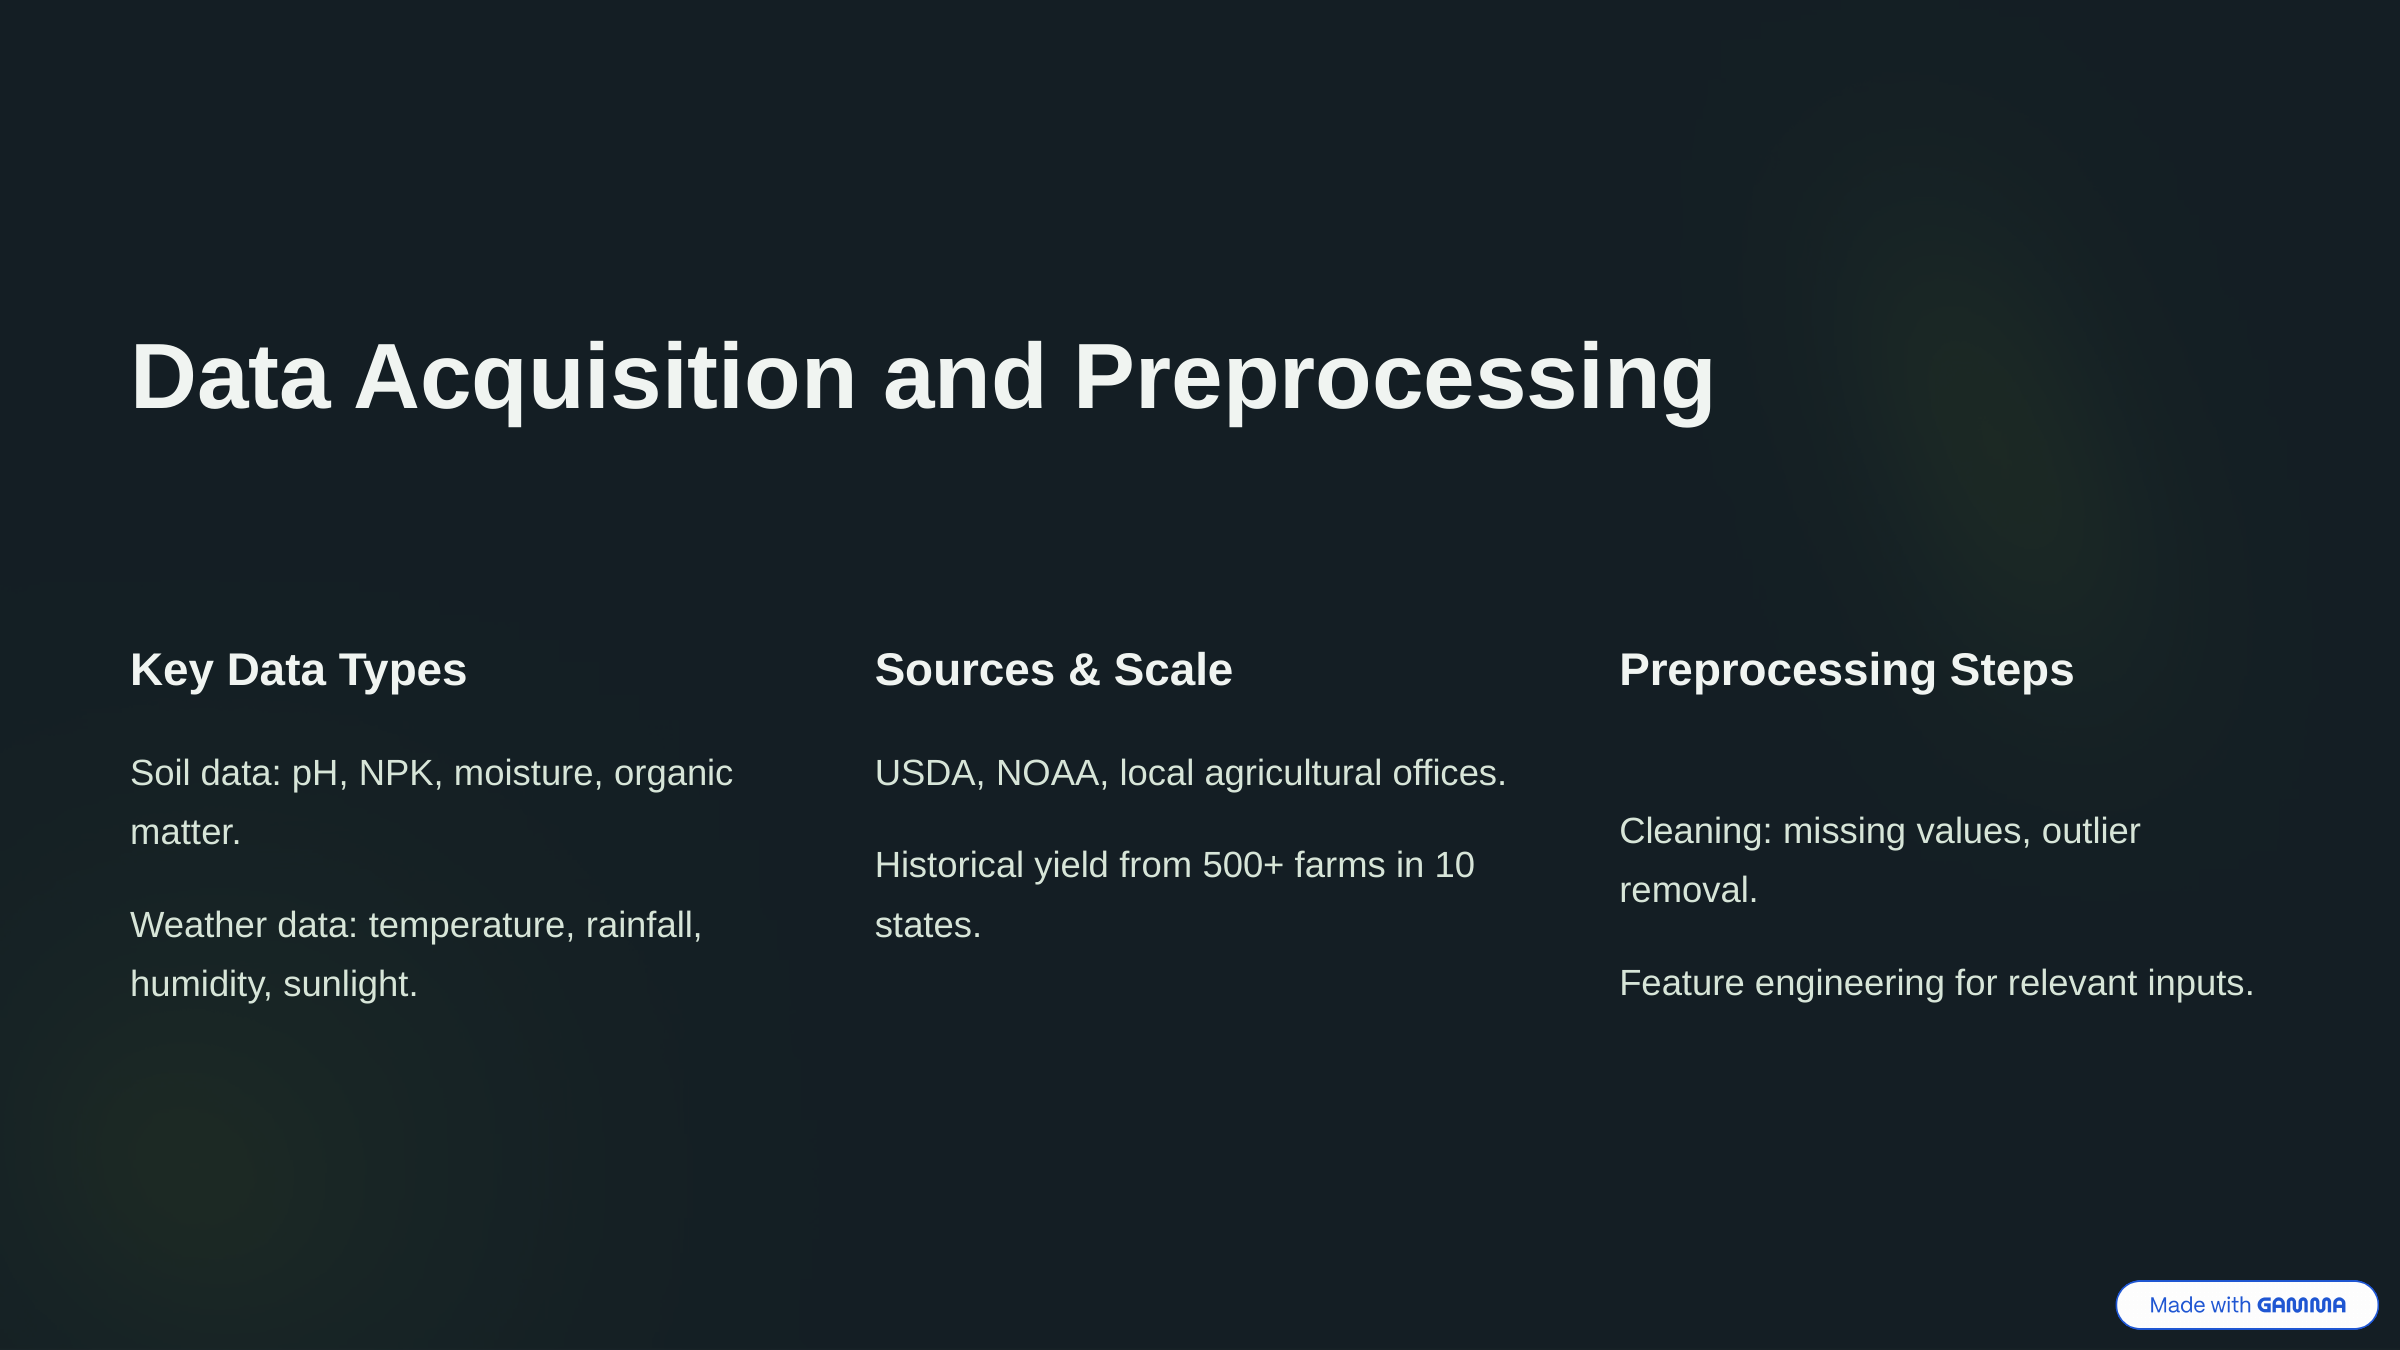

Data Acquisition and Preprocessing
Key Data Types
Sources & Scale
Preprocessing Steps
Soil data: pH, NPK, moisture, organic matter.
USDA, NOAA, local agricultural offices.
Cleaning: missing values, outlier removal.
Historical yield from 500+ farms in 10 states.
Weather data: temperature, rainfall, humidity, sunlight.
Feature engineering for relevant inputs.